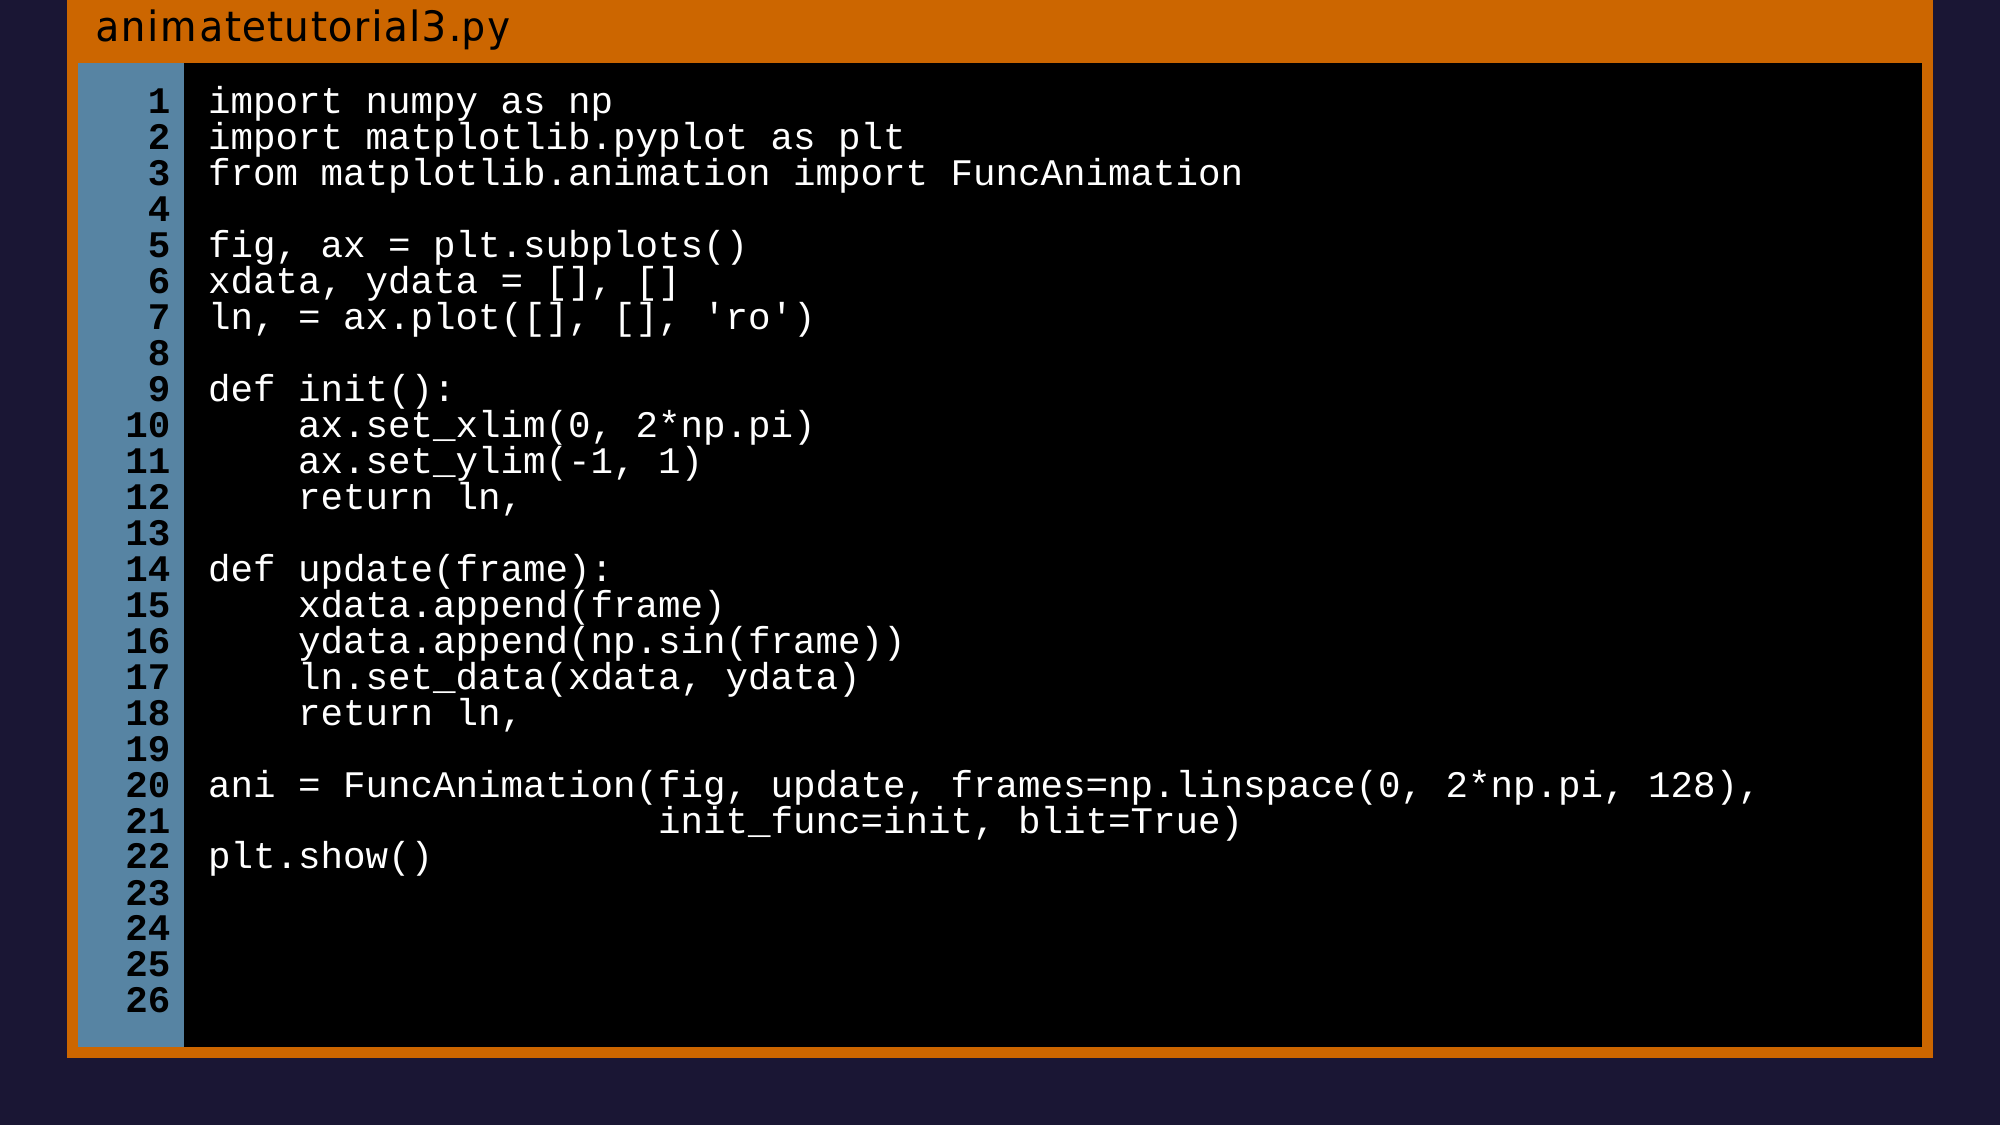

| animatetutorial3.py |  |
| --- | --- |
| 1 2 3 4 5 6 7 8 9 10 11 12 13 14 15 16 17 18 19 20 21 22 23 24 25 26 | import numpy as np import matplotlib.pyplot as plt from matplotlib.animation import FuncAnimation fig, ax = plt.subplots() xdata, ydata = [], [] ln, = ax.plot([], [], 'ro') def init(): ax.set\_xlim(0, 2\*np.pi) ax.set\_ylim(-1, 1) return ln, def update(frame): xdata.append(frame) ydata.append(np.sin(frame)) ln.set\_data(xdata, ydata) return ln, ani = FuncAnimation(fig, update, frames=np.linspace(0, 2\*np.pi, 128), init\_func=init, blit=True) plt.show() |